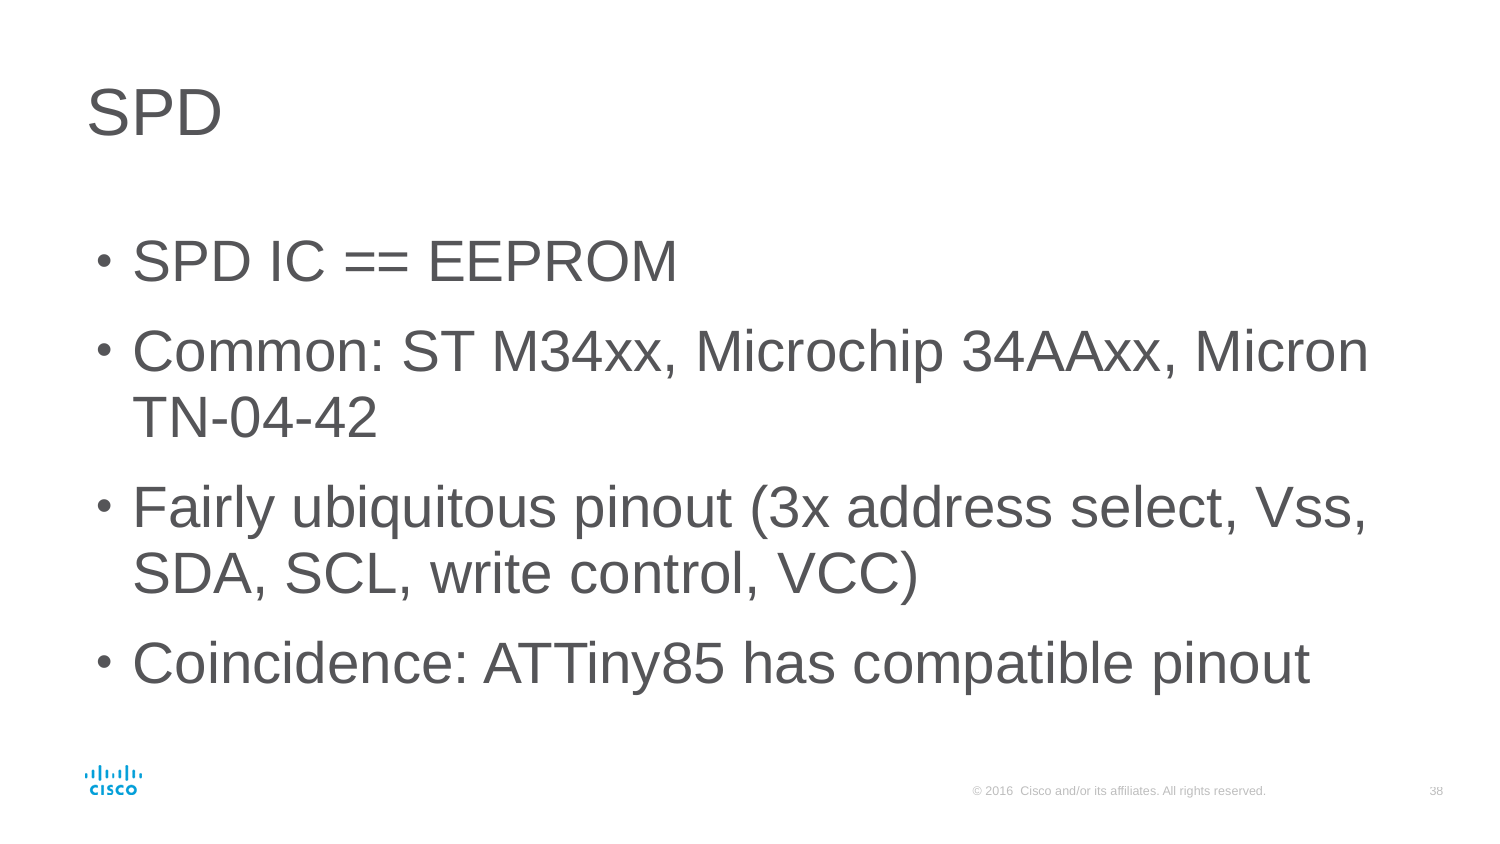

# SPD
SPD IC == EEPROM
Common: ST M34xx, Microchip 34AAxx, Micron TN-04-42
Fairly ubiquitous pinout (3x address select, Vss, SDA, SCL, write control, VCC)
Coincidence: ATTiny85 has compatible pinout